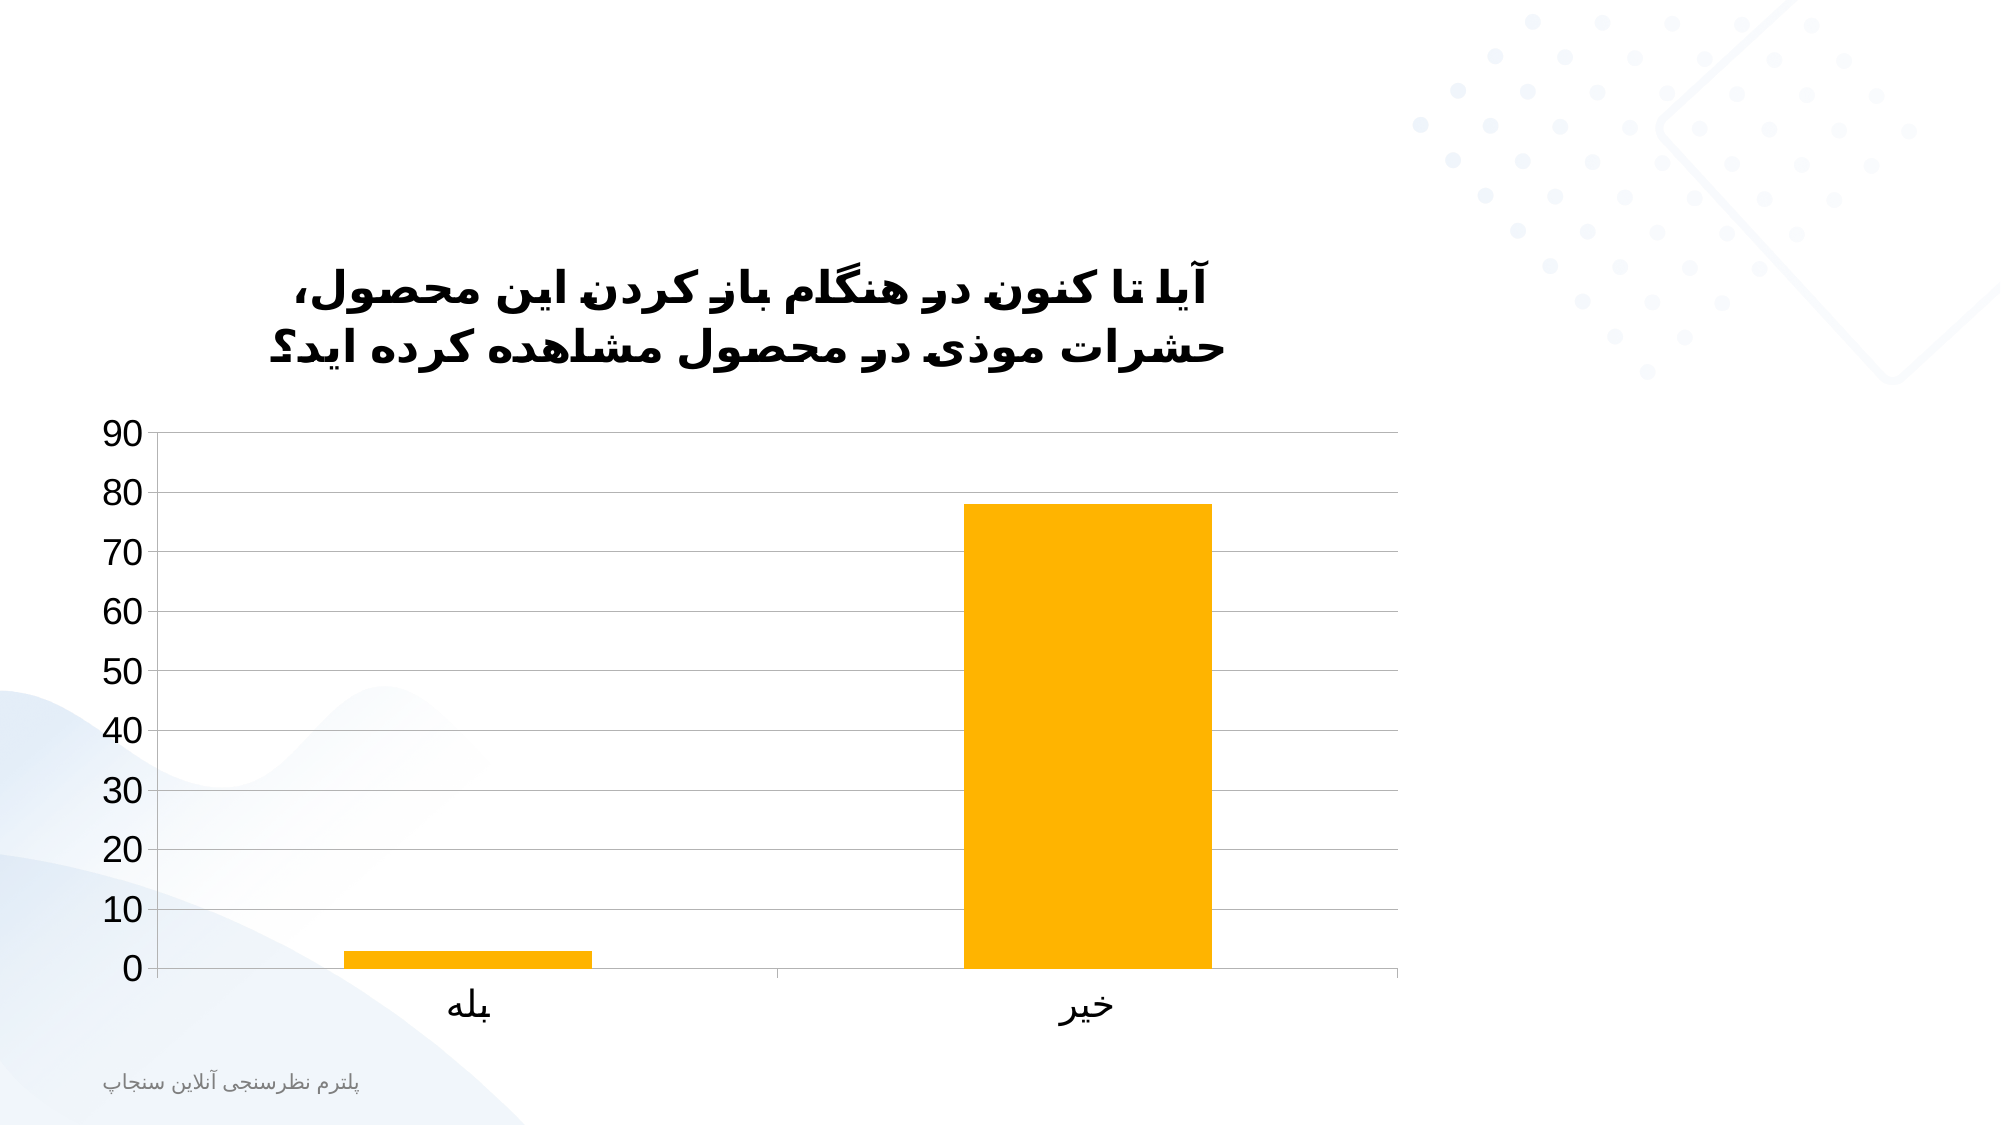

### Chart

| Category | آیا تا کنون در هنگام باز کردن این محصول، حشرات موذی در محصول مشاهده کرده اید؟ |
|---|---|
| بله | 3.0 |
| خیر | 78.0 |